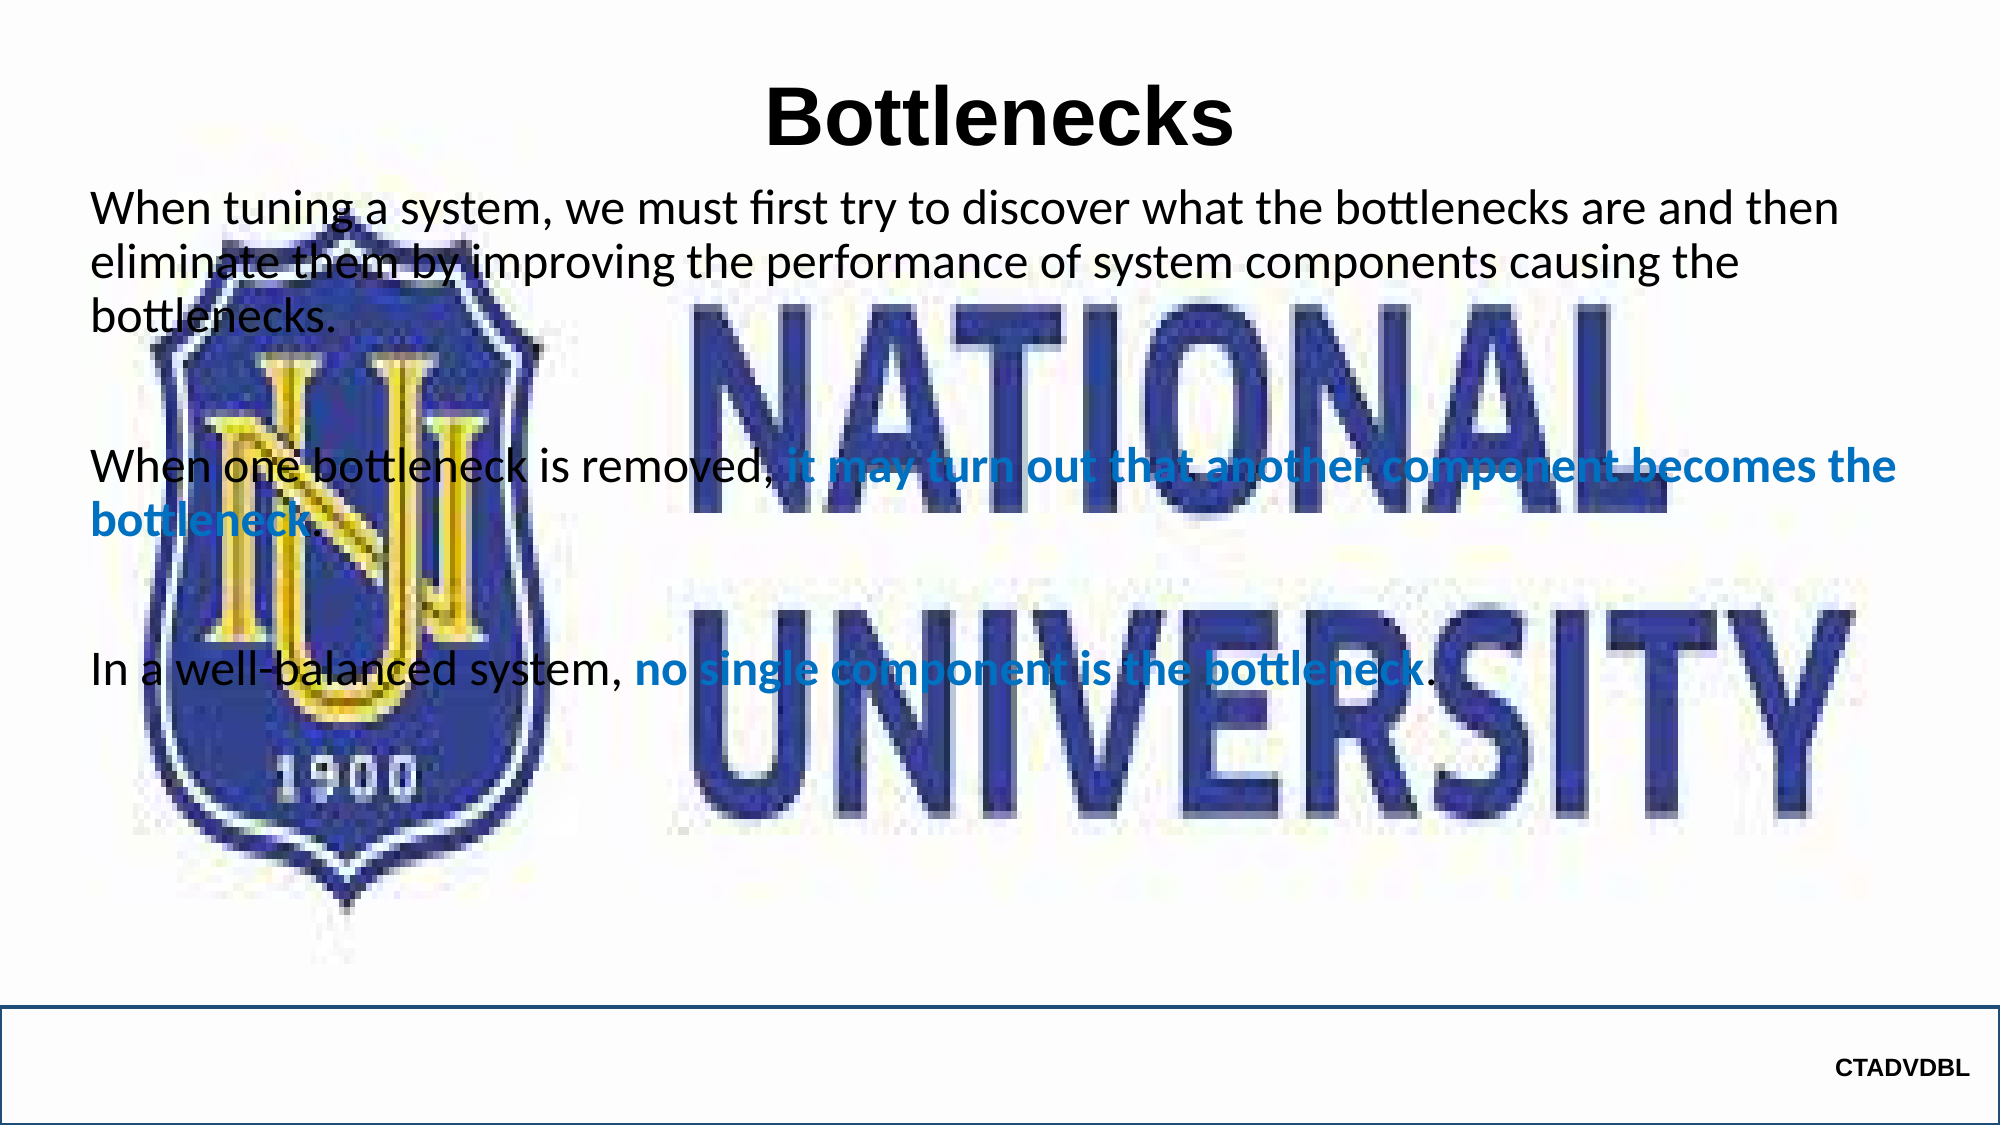

# Bottlenecks
When tuning a system, we must first try to discover what the bottlenecks are and then eliminate them by improving the performance of system components causing the bottlenecks.

When one bottleneck is removed, it may turn out that another component becomes the bottleneck.

In a well-balanced system, no single component is the bottleneck.
CTADVDBL